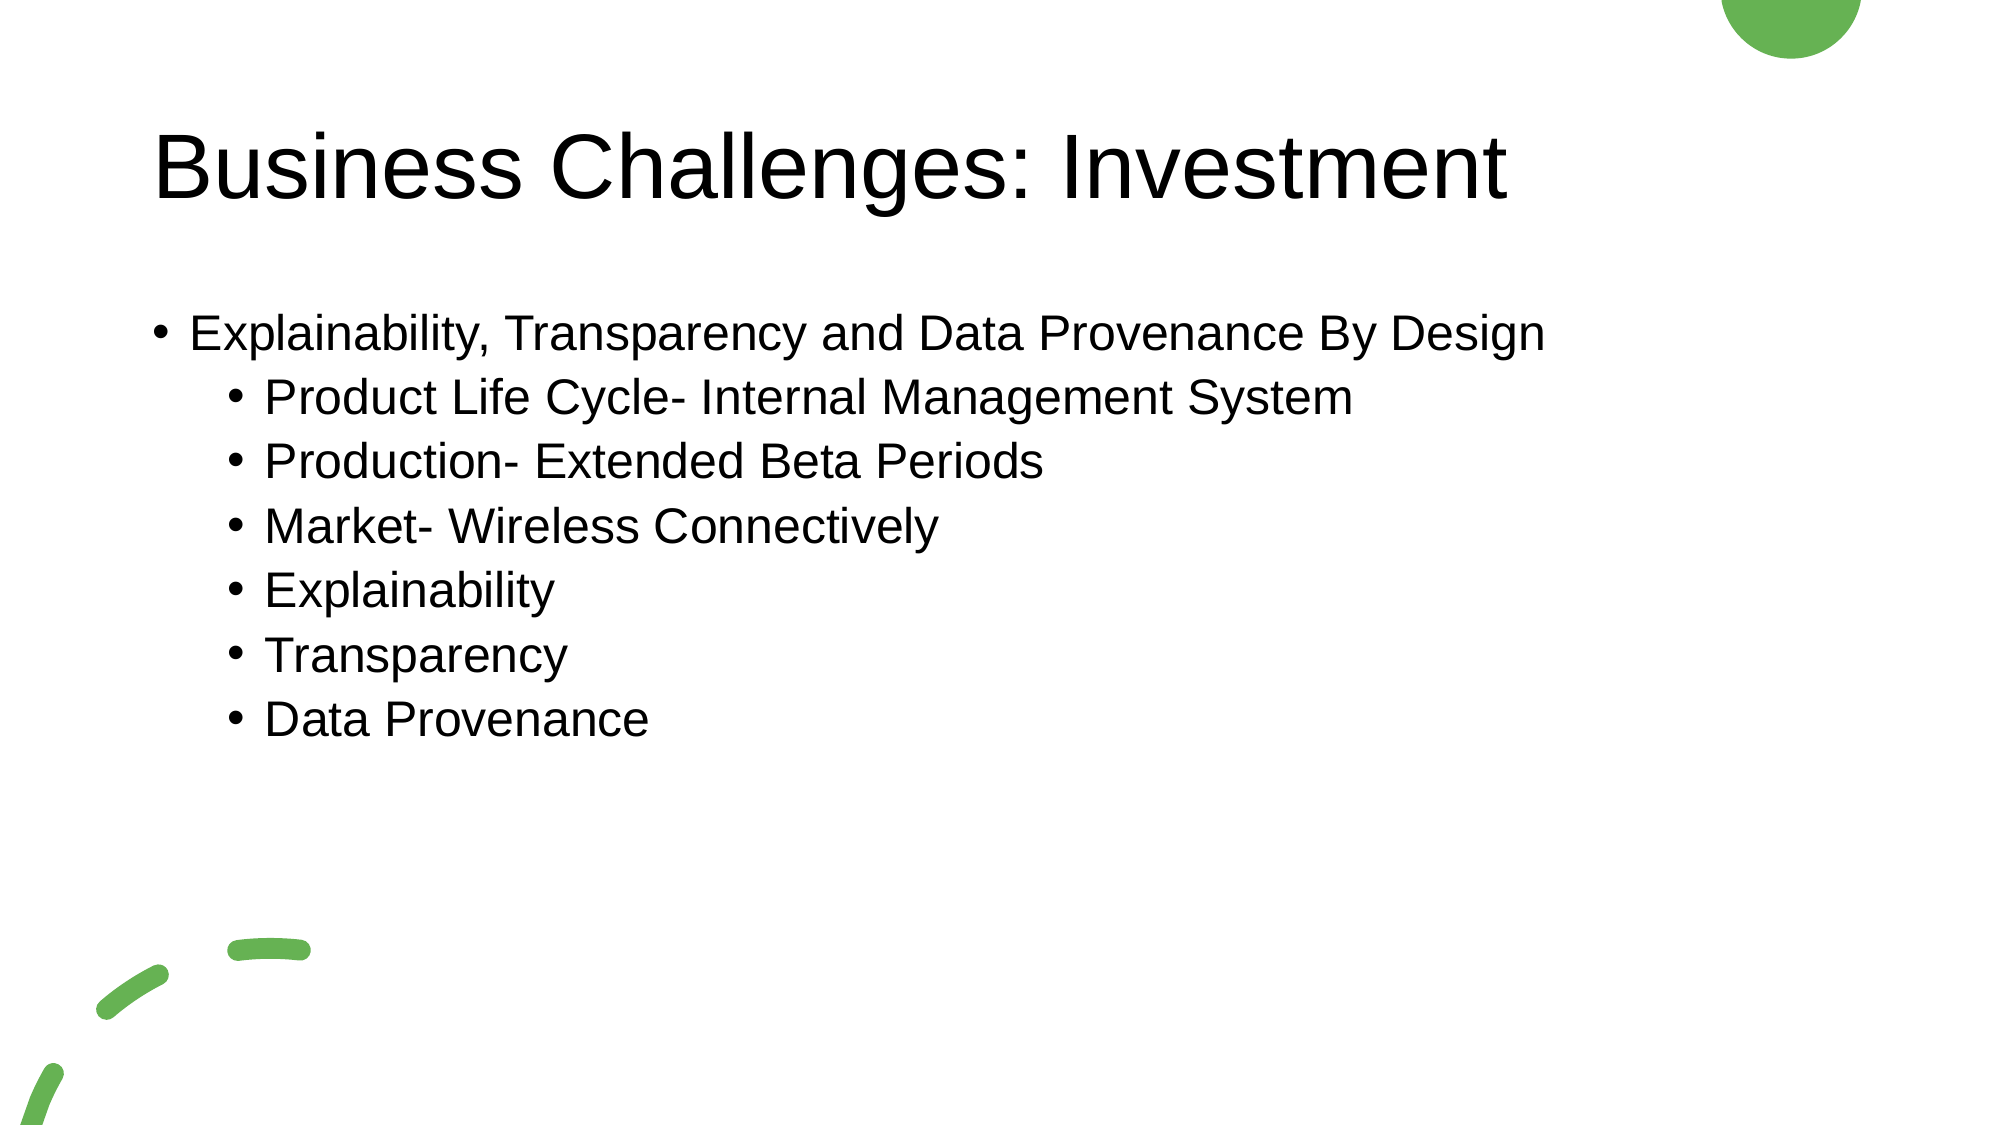

# Business Challenges: Investment
Explainability, Transparency and Data Provenance By Design
Product Life Cycle- Internal Management System
Production- Extended Beta Periods
Market- Wireless Connectively
Explainability
Transparency
Data Provenance